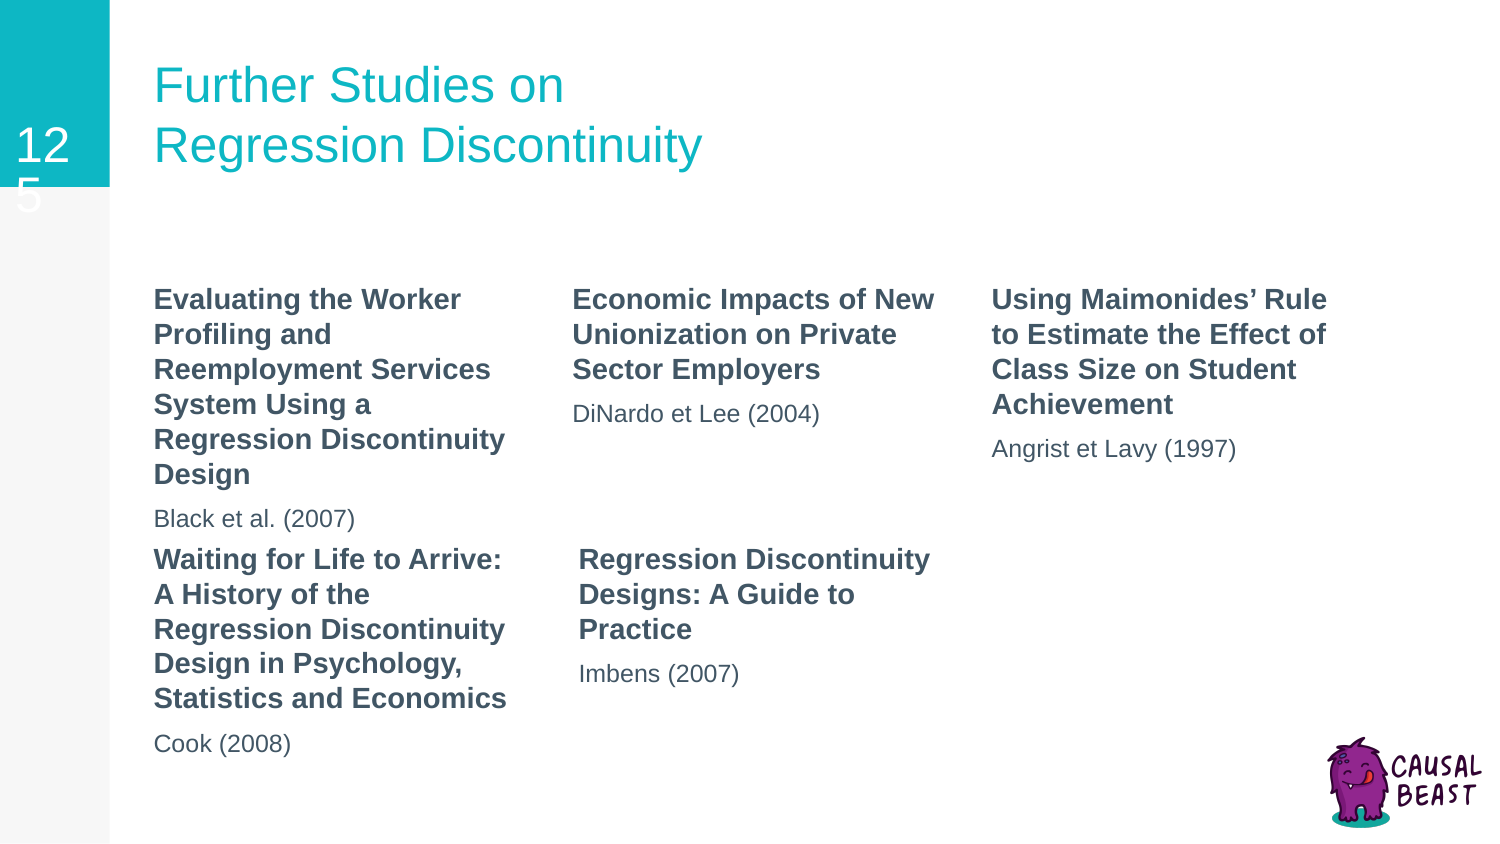

125
# Further Studies on Regression Discontinuity
Evaluating the Worker Profiling and Reemployment Services System Using a Regression Discontinuity Design
Black et al. (2007)
Economic Impacts of New Unionization on Private Sector Employers
DiNardo et Lee (2004)

Using Maimonides’ Rule to Estimate the Effect of Class Size on Student Achievement
Angrist et Lavy (1997)

Waiting for Life to Arrive: A History of the Regression Discontinuity Design in Psychology, Statistics and Economics
Cook (2008)
Regression Discontinuity Designs: A Guide to Practice
Imbens (2007)